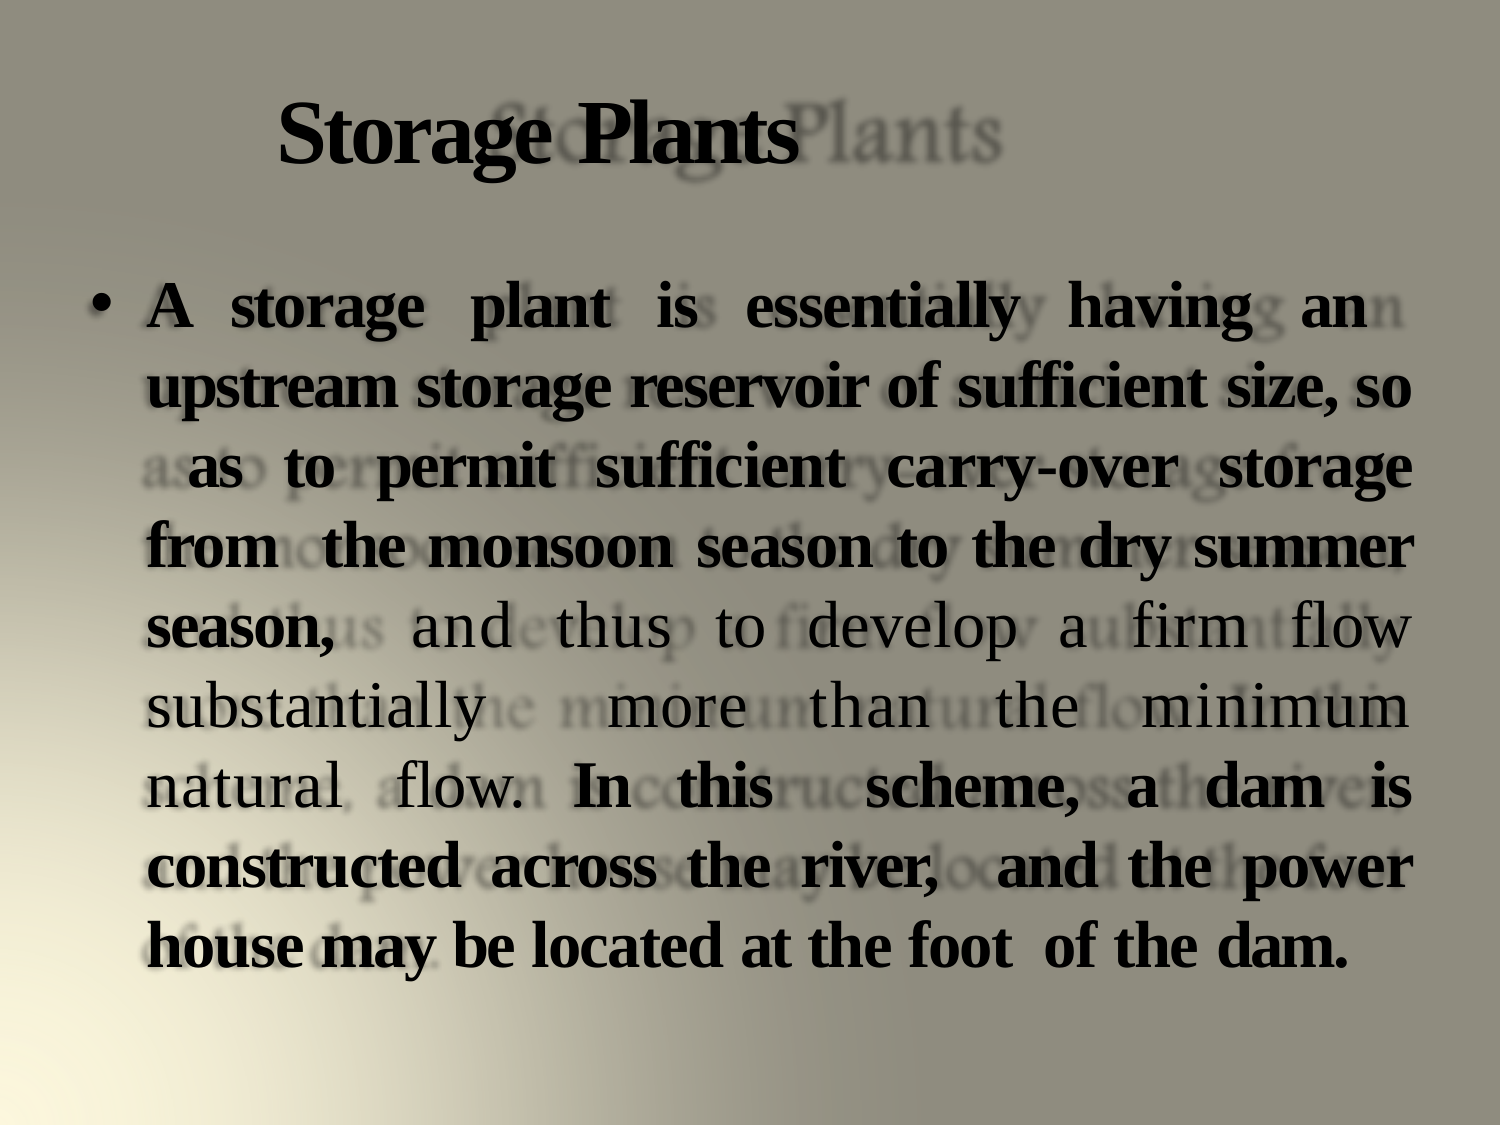

# Storage Plants

A storage plant is essentially having an  upstream storage reservoir of sufficient size, so  as to permit sufficient carry-over storage from  the monsoon season to the dry summer season,  and thus to develop a firm flow substantially  more than the minimum natural flow. In this  scheme, a dam is constructed across the river,  and the power house may be located at the foot  of the dam.